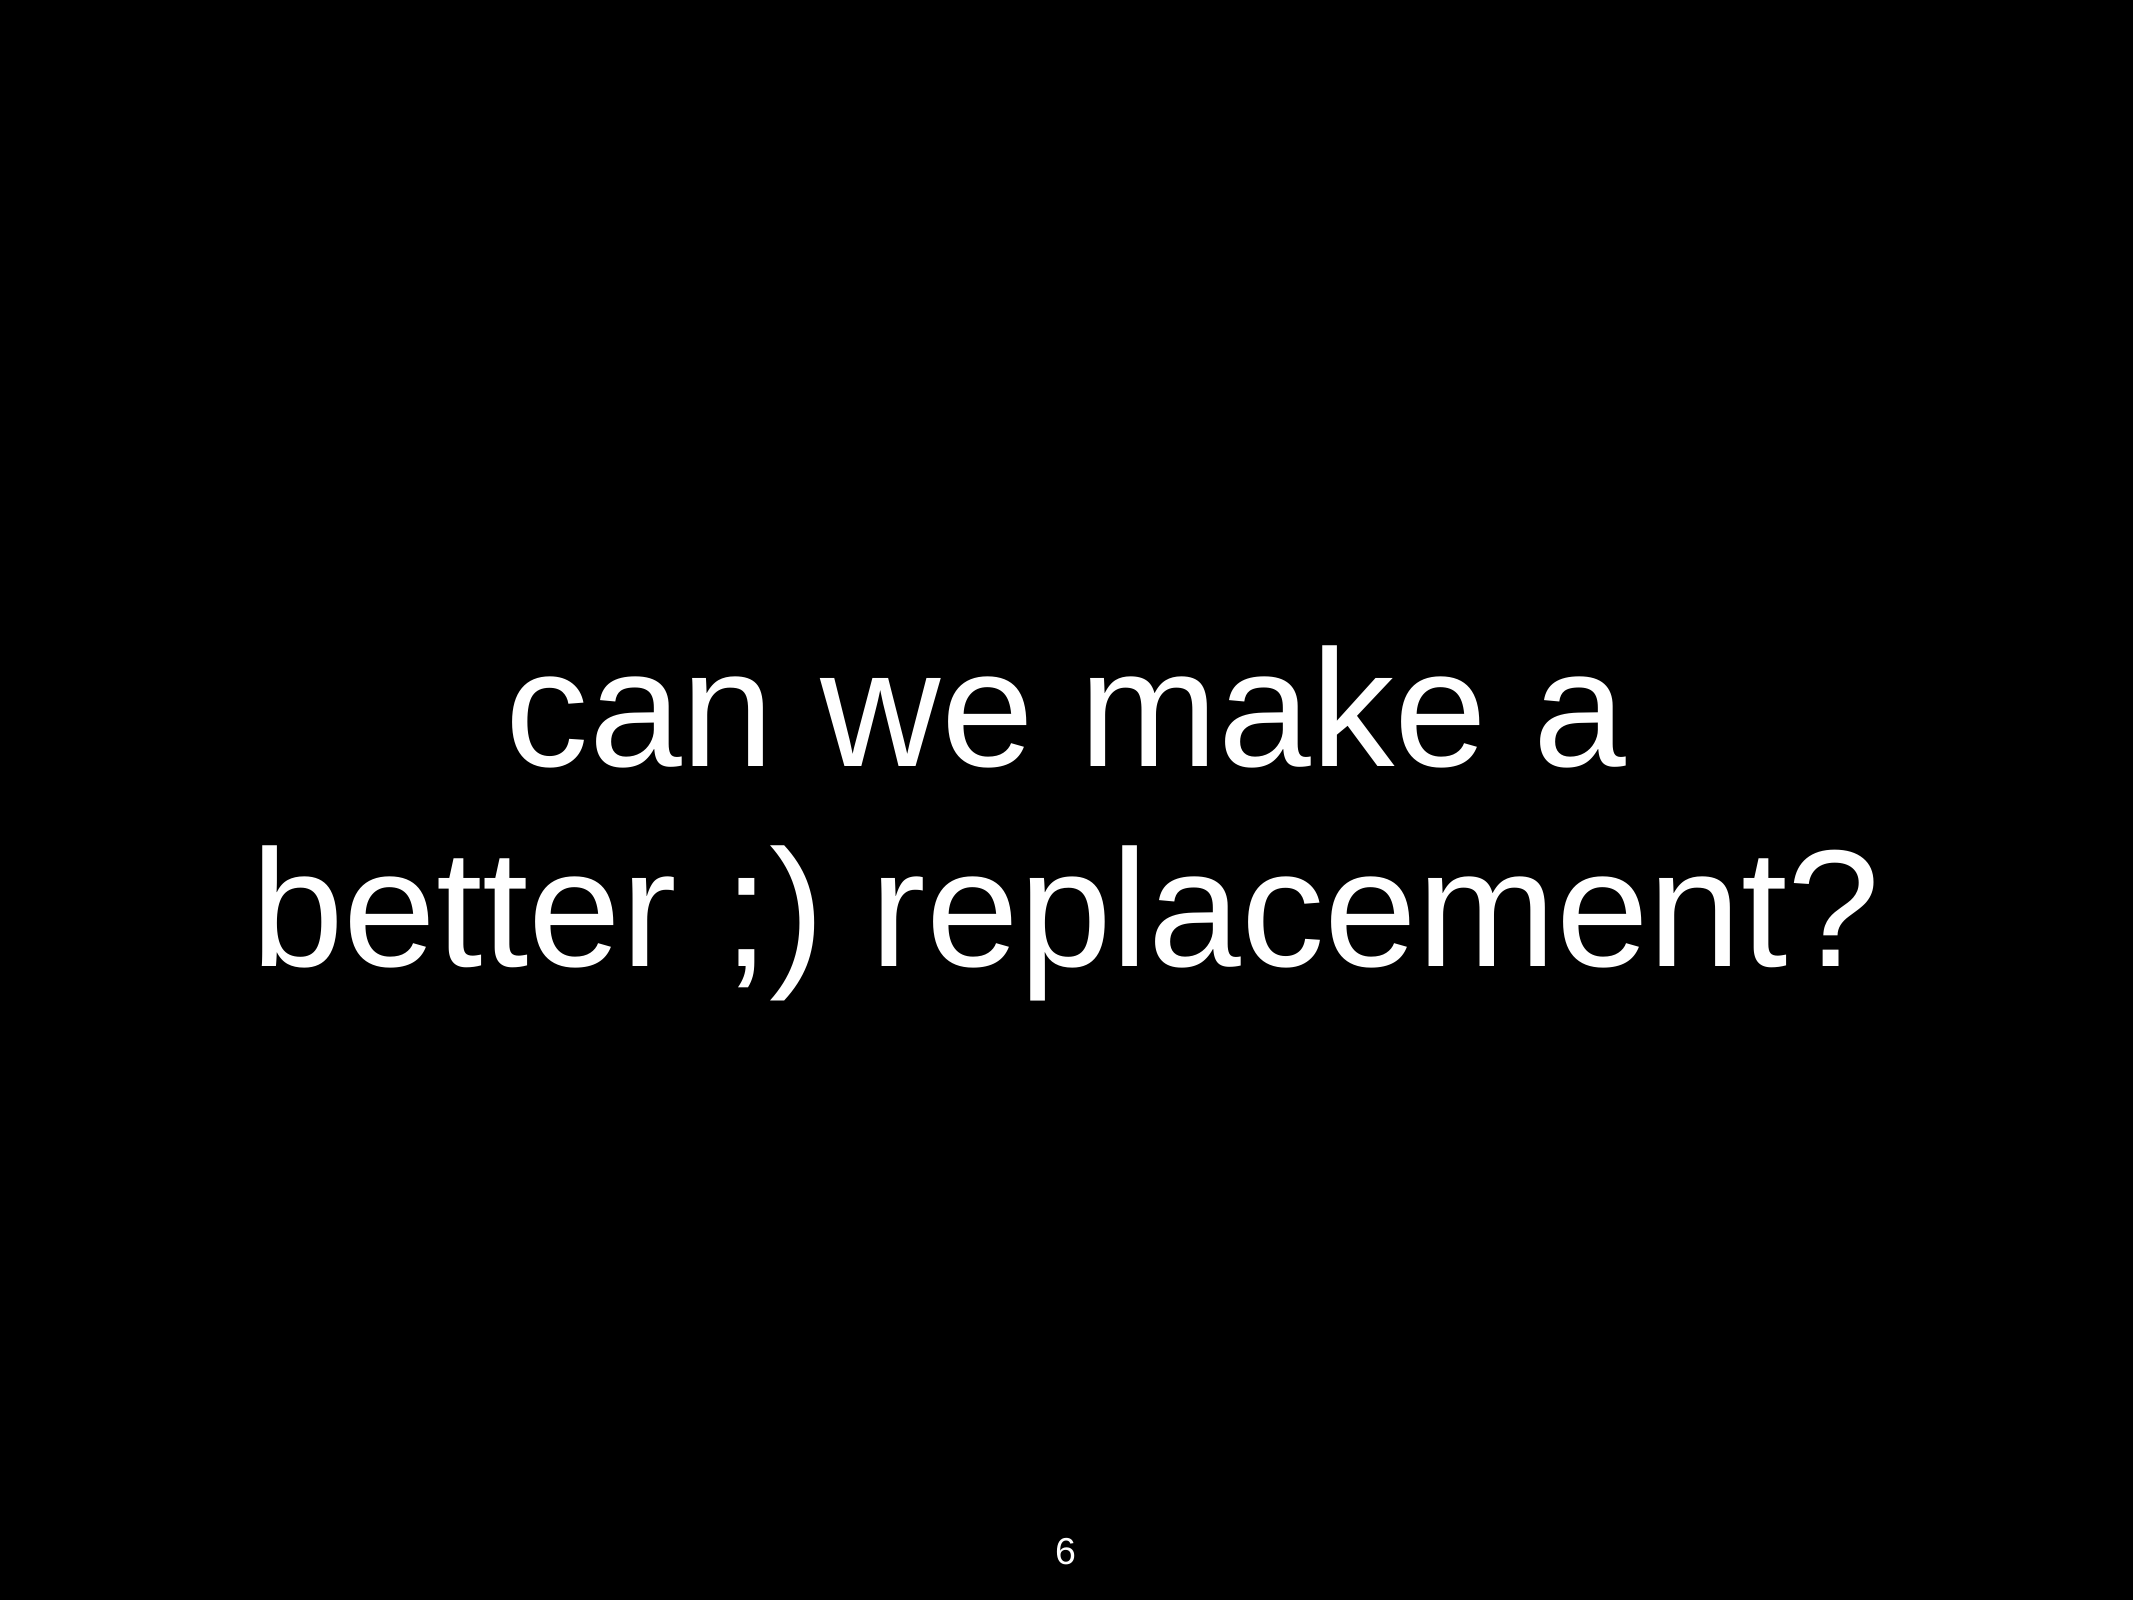

# can we make a better ;) replacement?
6